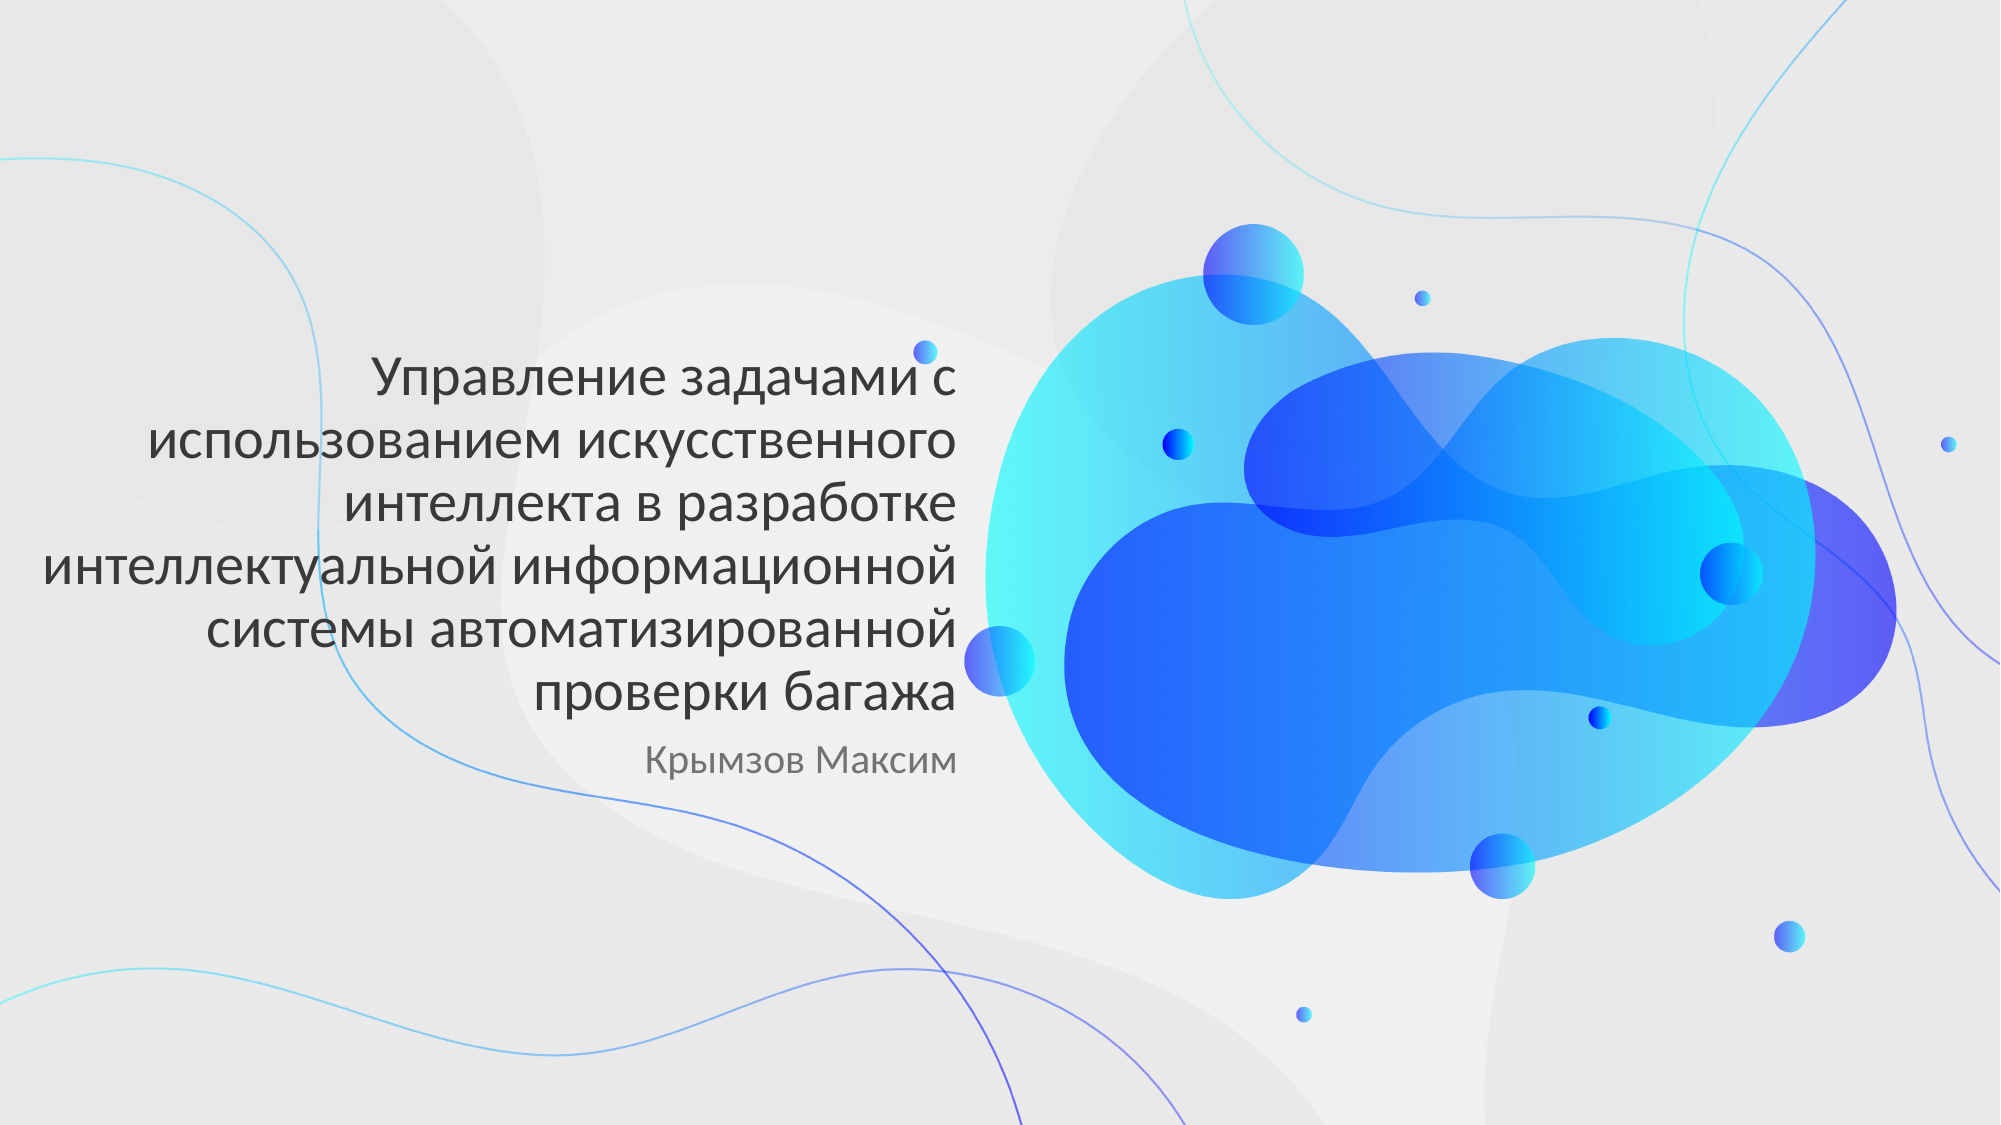

# Управление задачами с использованием искусственного интеллекта в разработке интеллектуальной информационной системы автоматизированной проверки багажа
Крымзов Максим